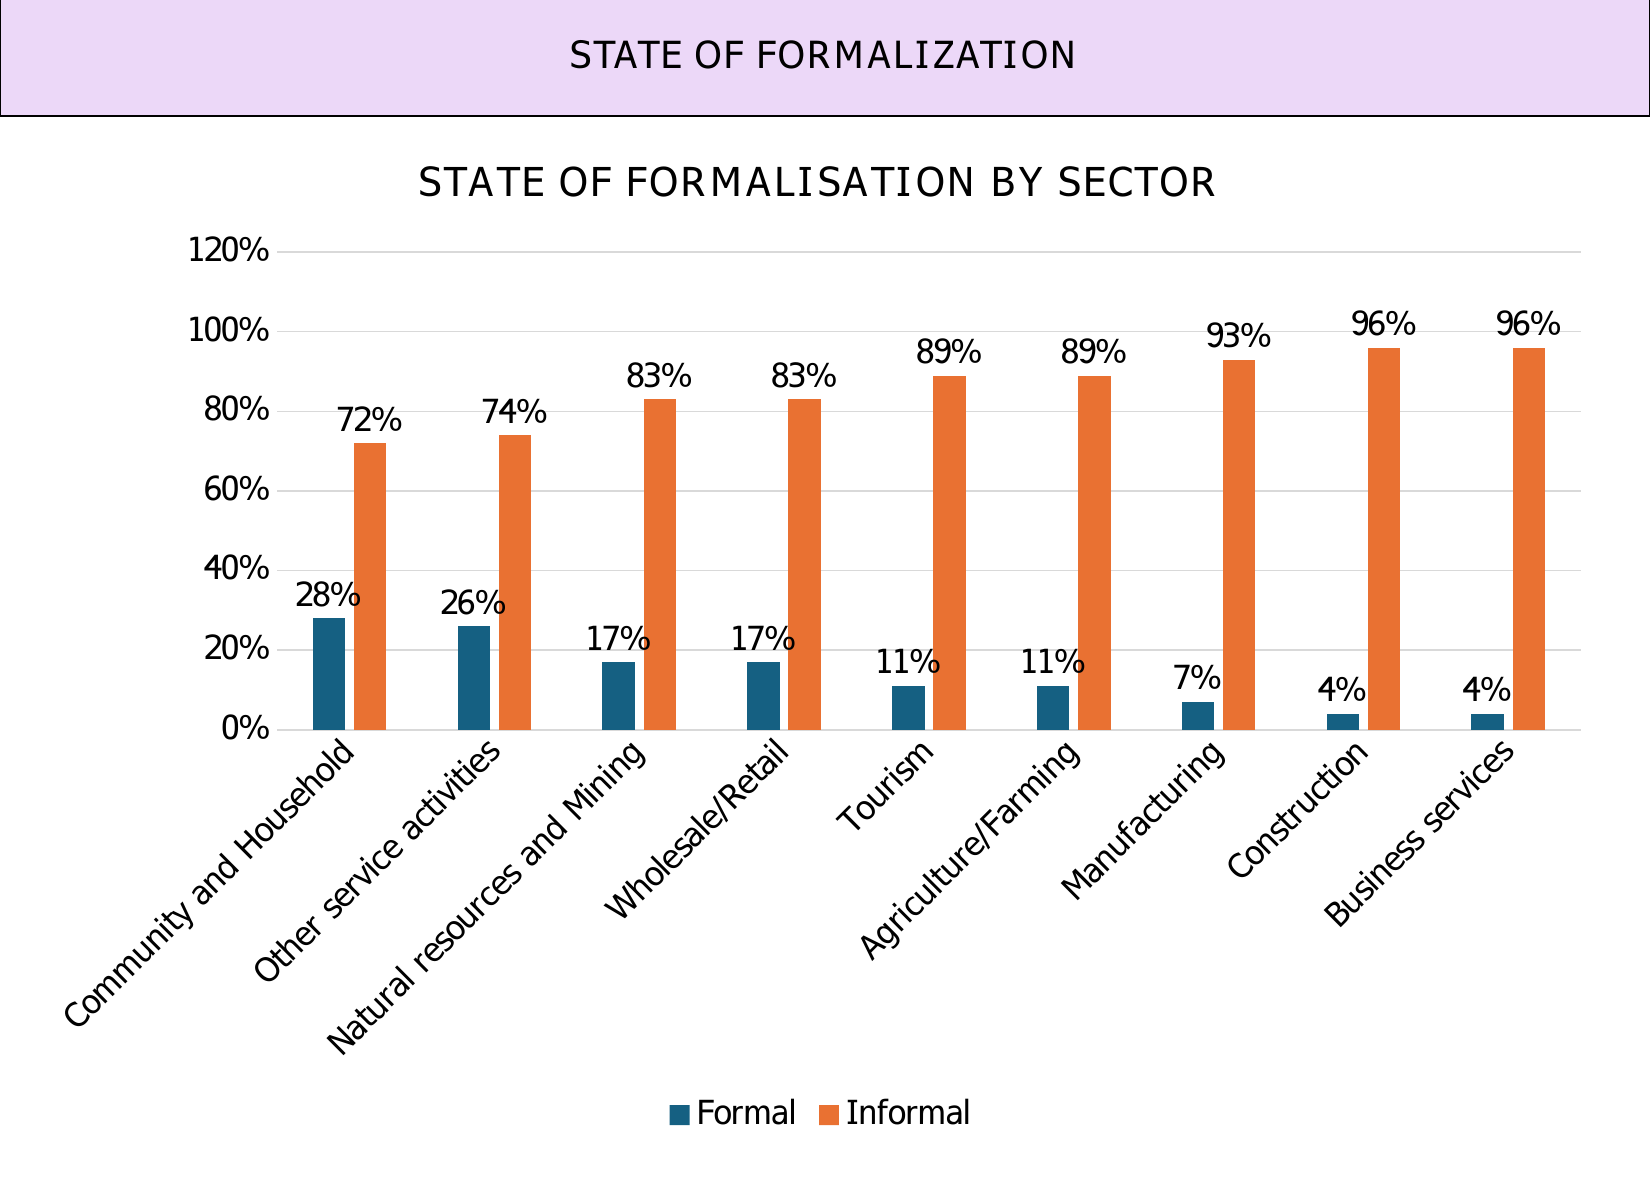

STATE OF FORMALIZATION

### Chart: STATE OF FORMALISATION BY SECTOR

| Category | Formal | Informal |
|---|---|---|
| Community and Household | 0.28 | 0.72 |
| Other service activities | 0.26 | 0.74 |
| Natural resources and Mining | 0.17 | 0.83 |
| Wholesale/Retail | 0.17 | 0.83 |
| Tourism | 0.11 | 0.89 |
| Agriculture/Farming | 0.11 | 0.89 |
| Manufacturing | 0.07 | 0.93 |
| Construction | 0.04 | 0.96 |
| Business services | 0.04 | 0.96 |